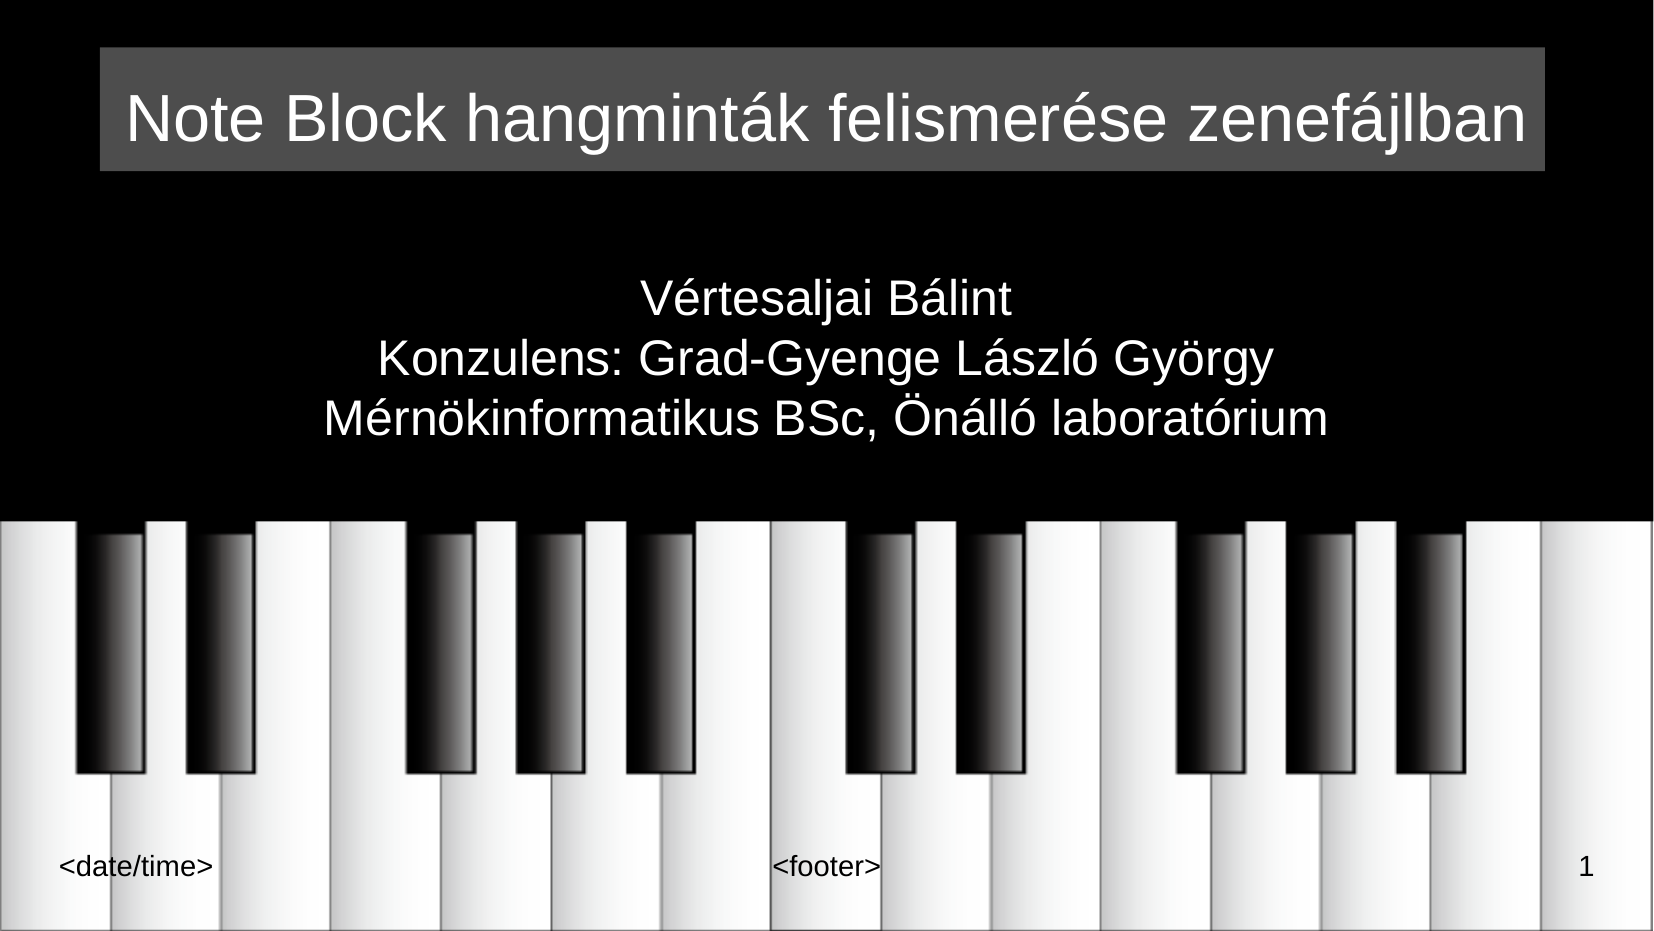

# Note Block hangminták felismerése zenefájlban
Vértesaljai Bálint
Konzulens: Grad-Gyenge László György
Mérnökinformatikus BSc, Önálló laboratórium